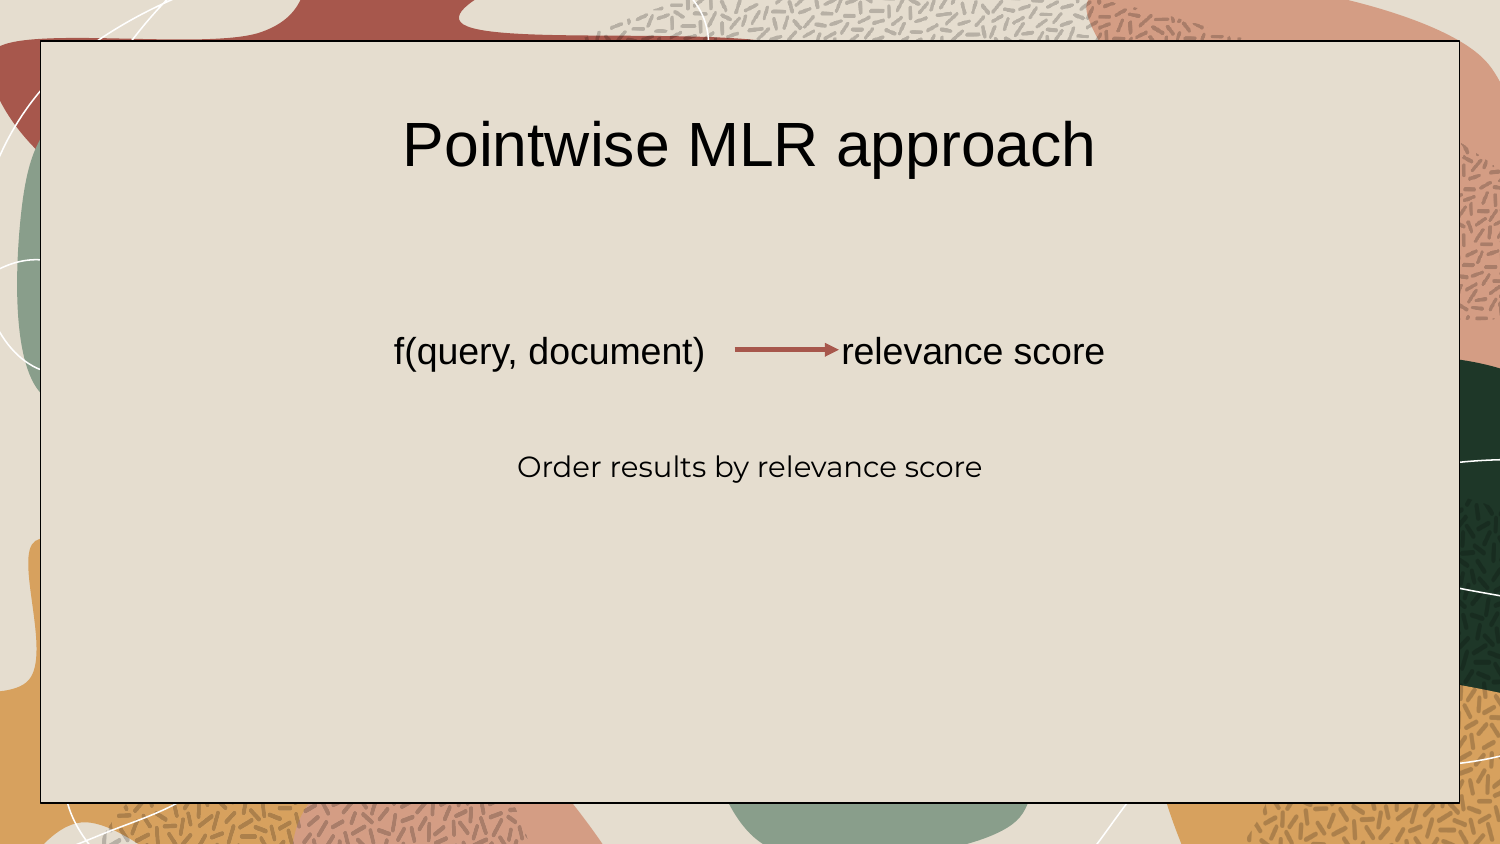

# Pointwise MLR approach
f(query, document)             relevance score
Order results by relevance score